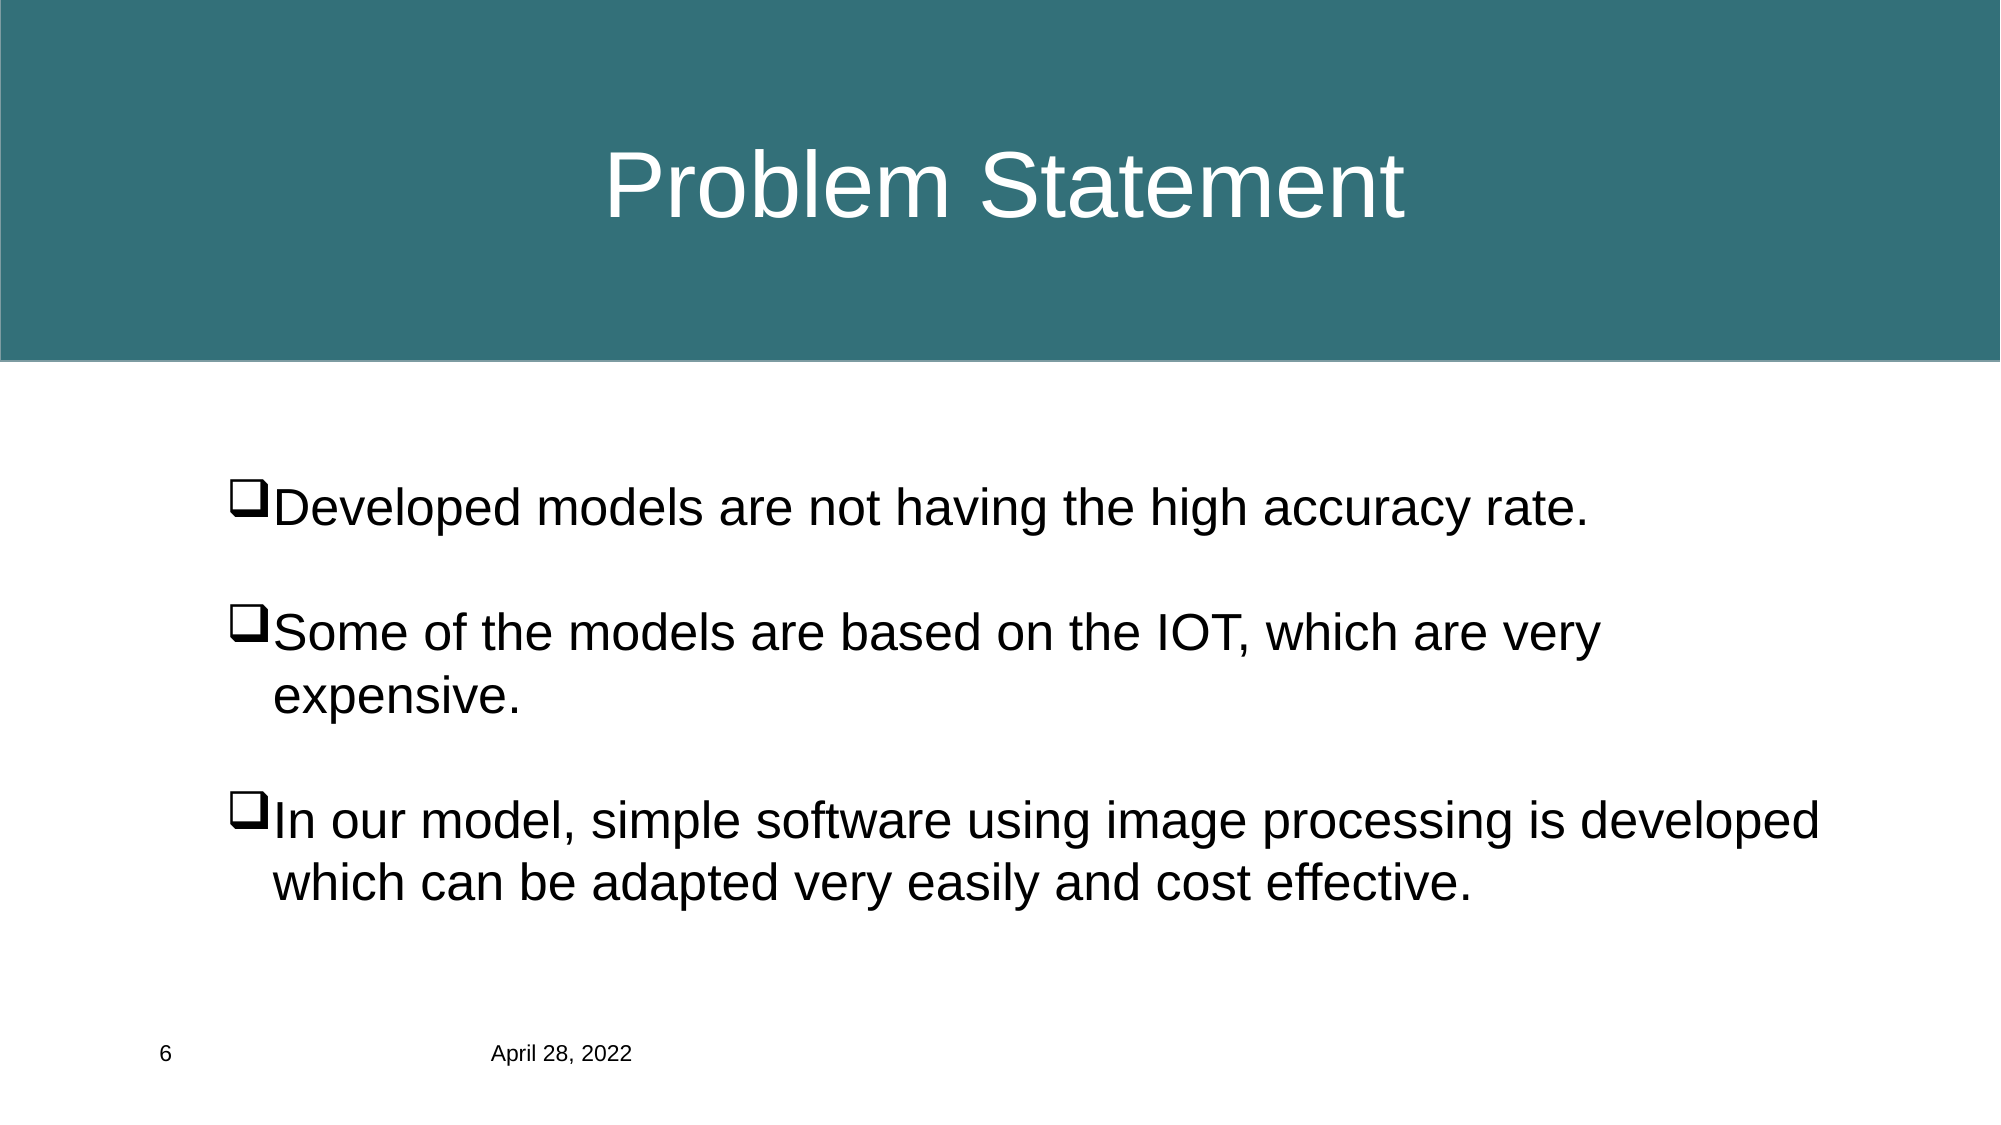

Problem Statement
Developed models are not having the high accuracy rate.

Some of the models are based on the IOT, which are very expensive.

In our model, simple software using image processing is developed which can be adapted very easily and cost effective.
6
April 28, 2022